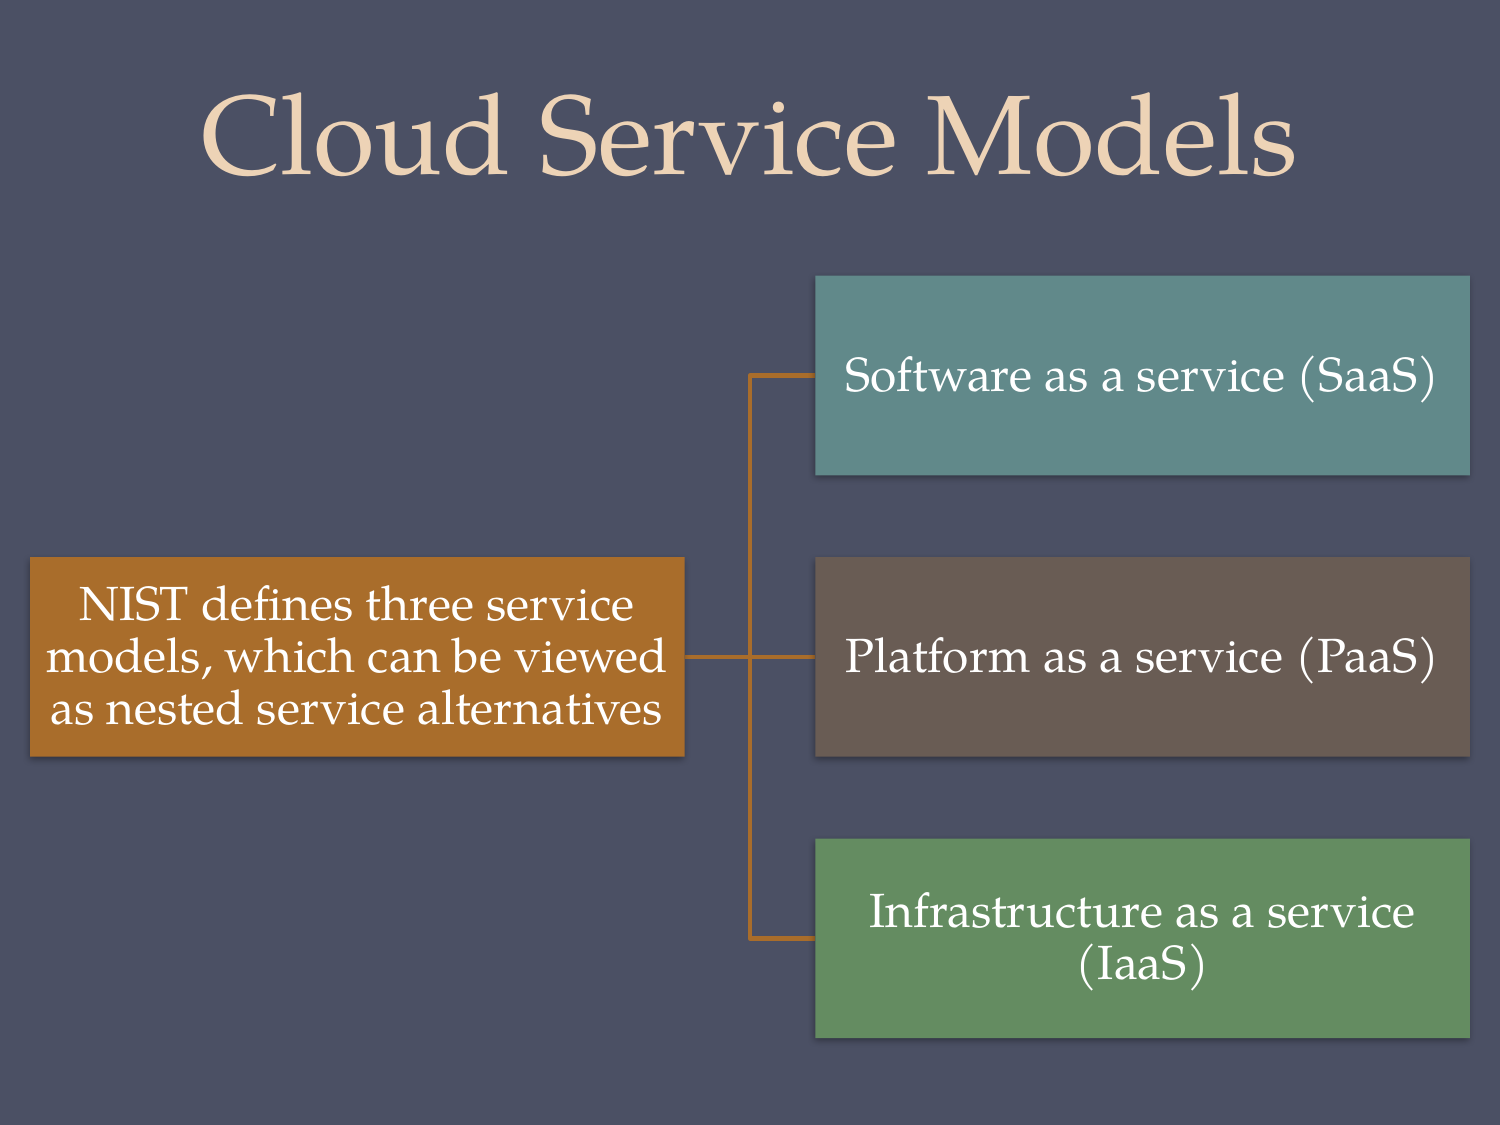

# Cloud Service Models
NIST defines three service models, which can be viewed as nested service alternatives
Software as a service (SaaS)
Platform as a service (PaaS)
Infrastructure as a service (IaaS)